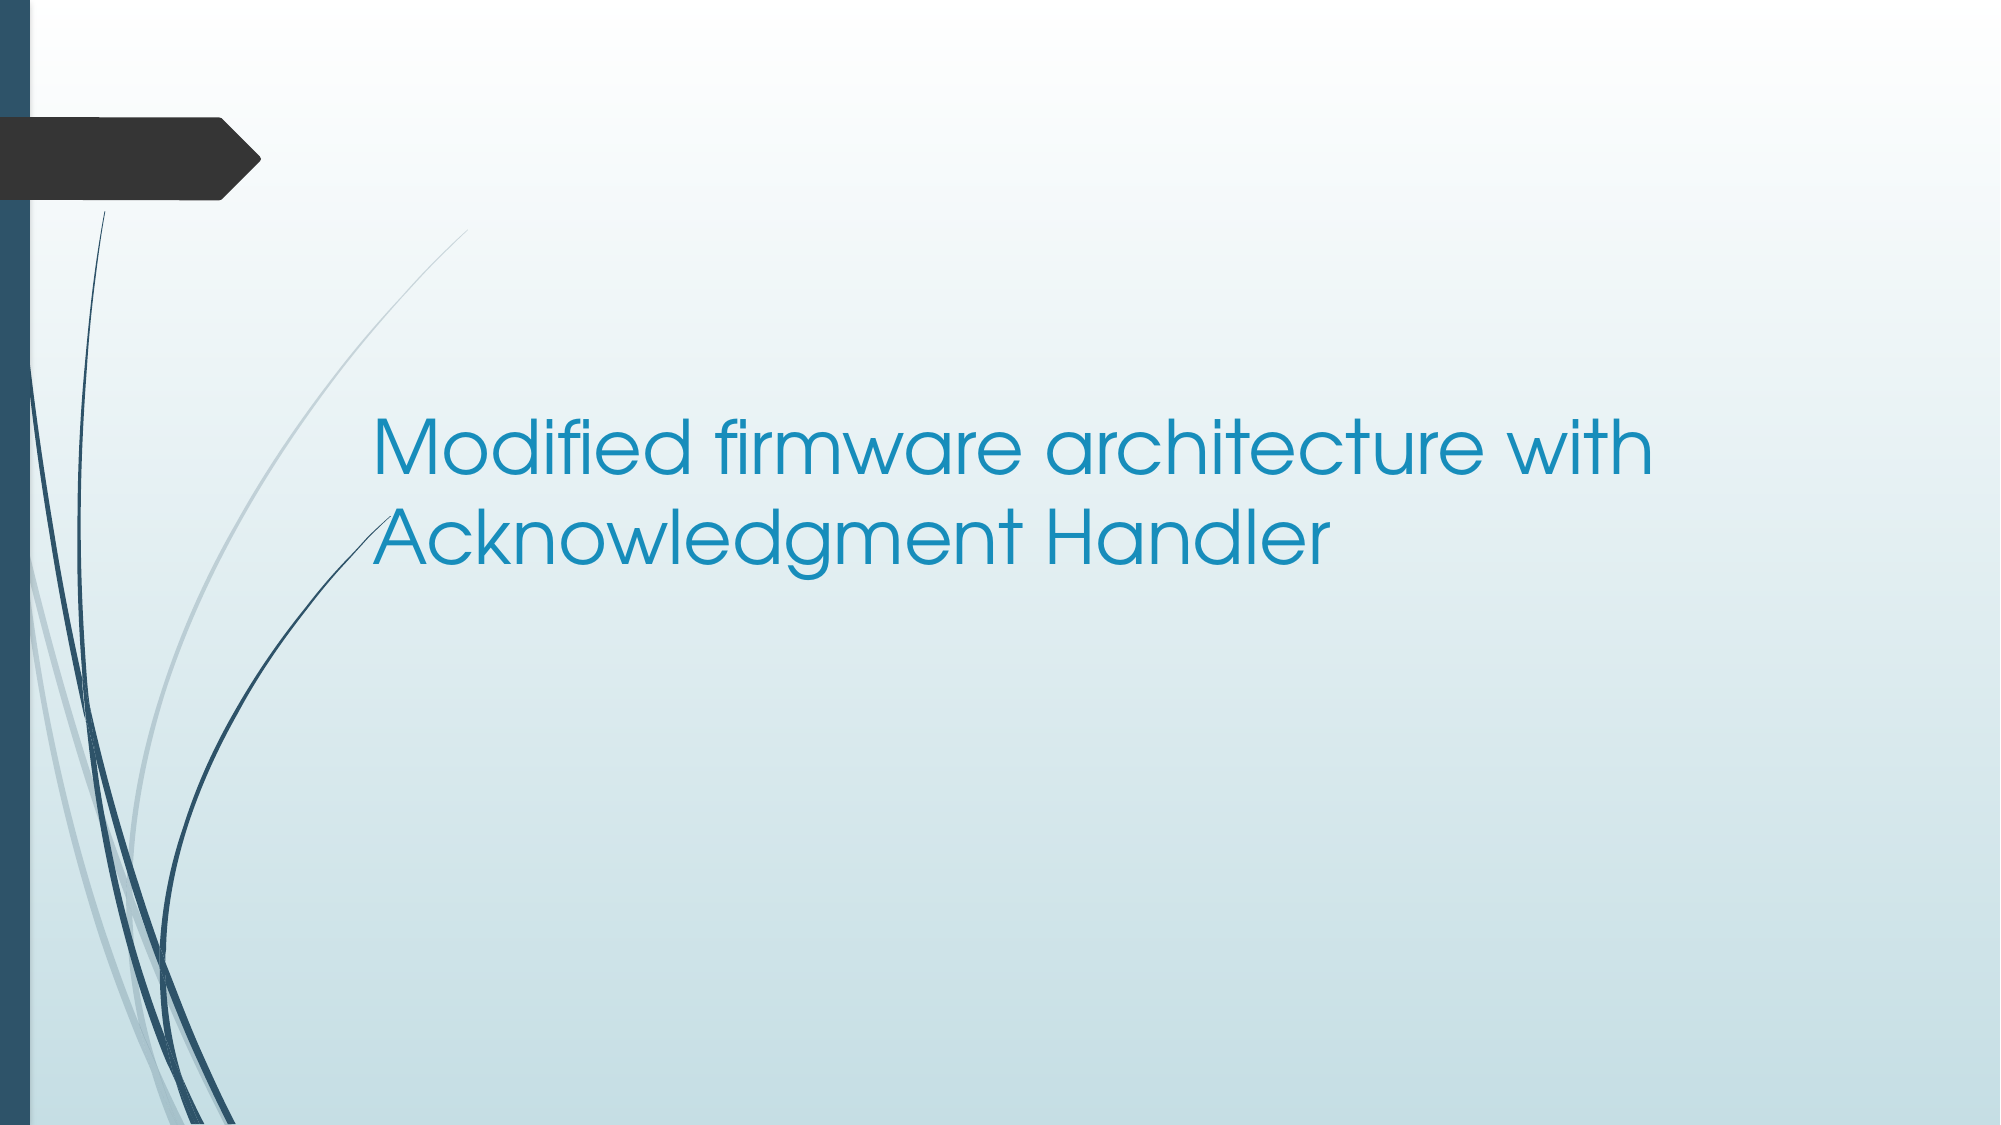

# Modified firmware architecture with Acknowledgment Handler